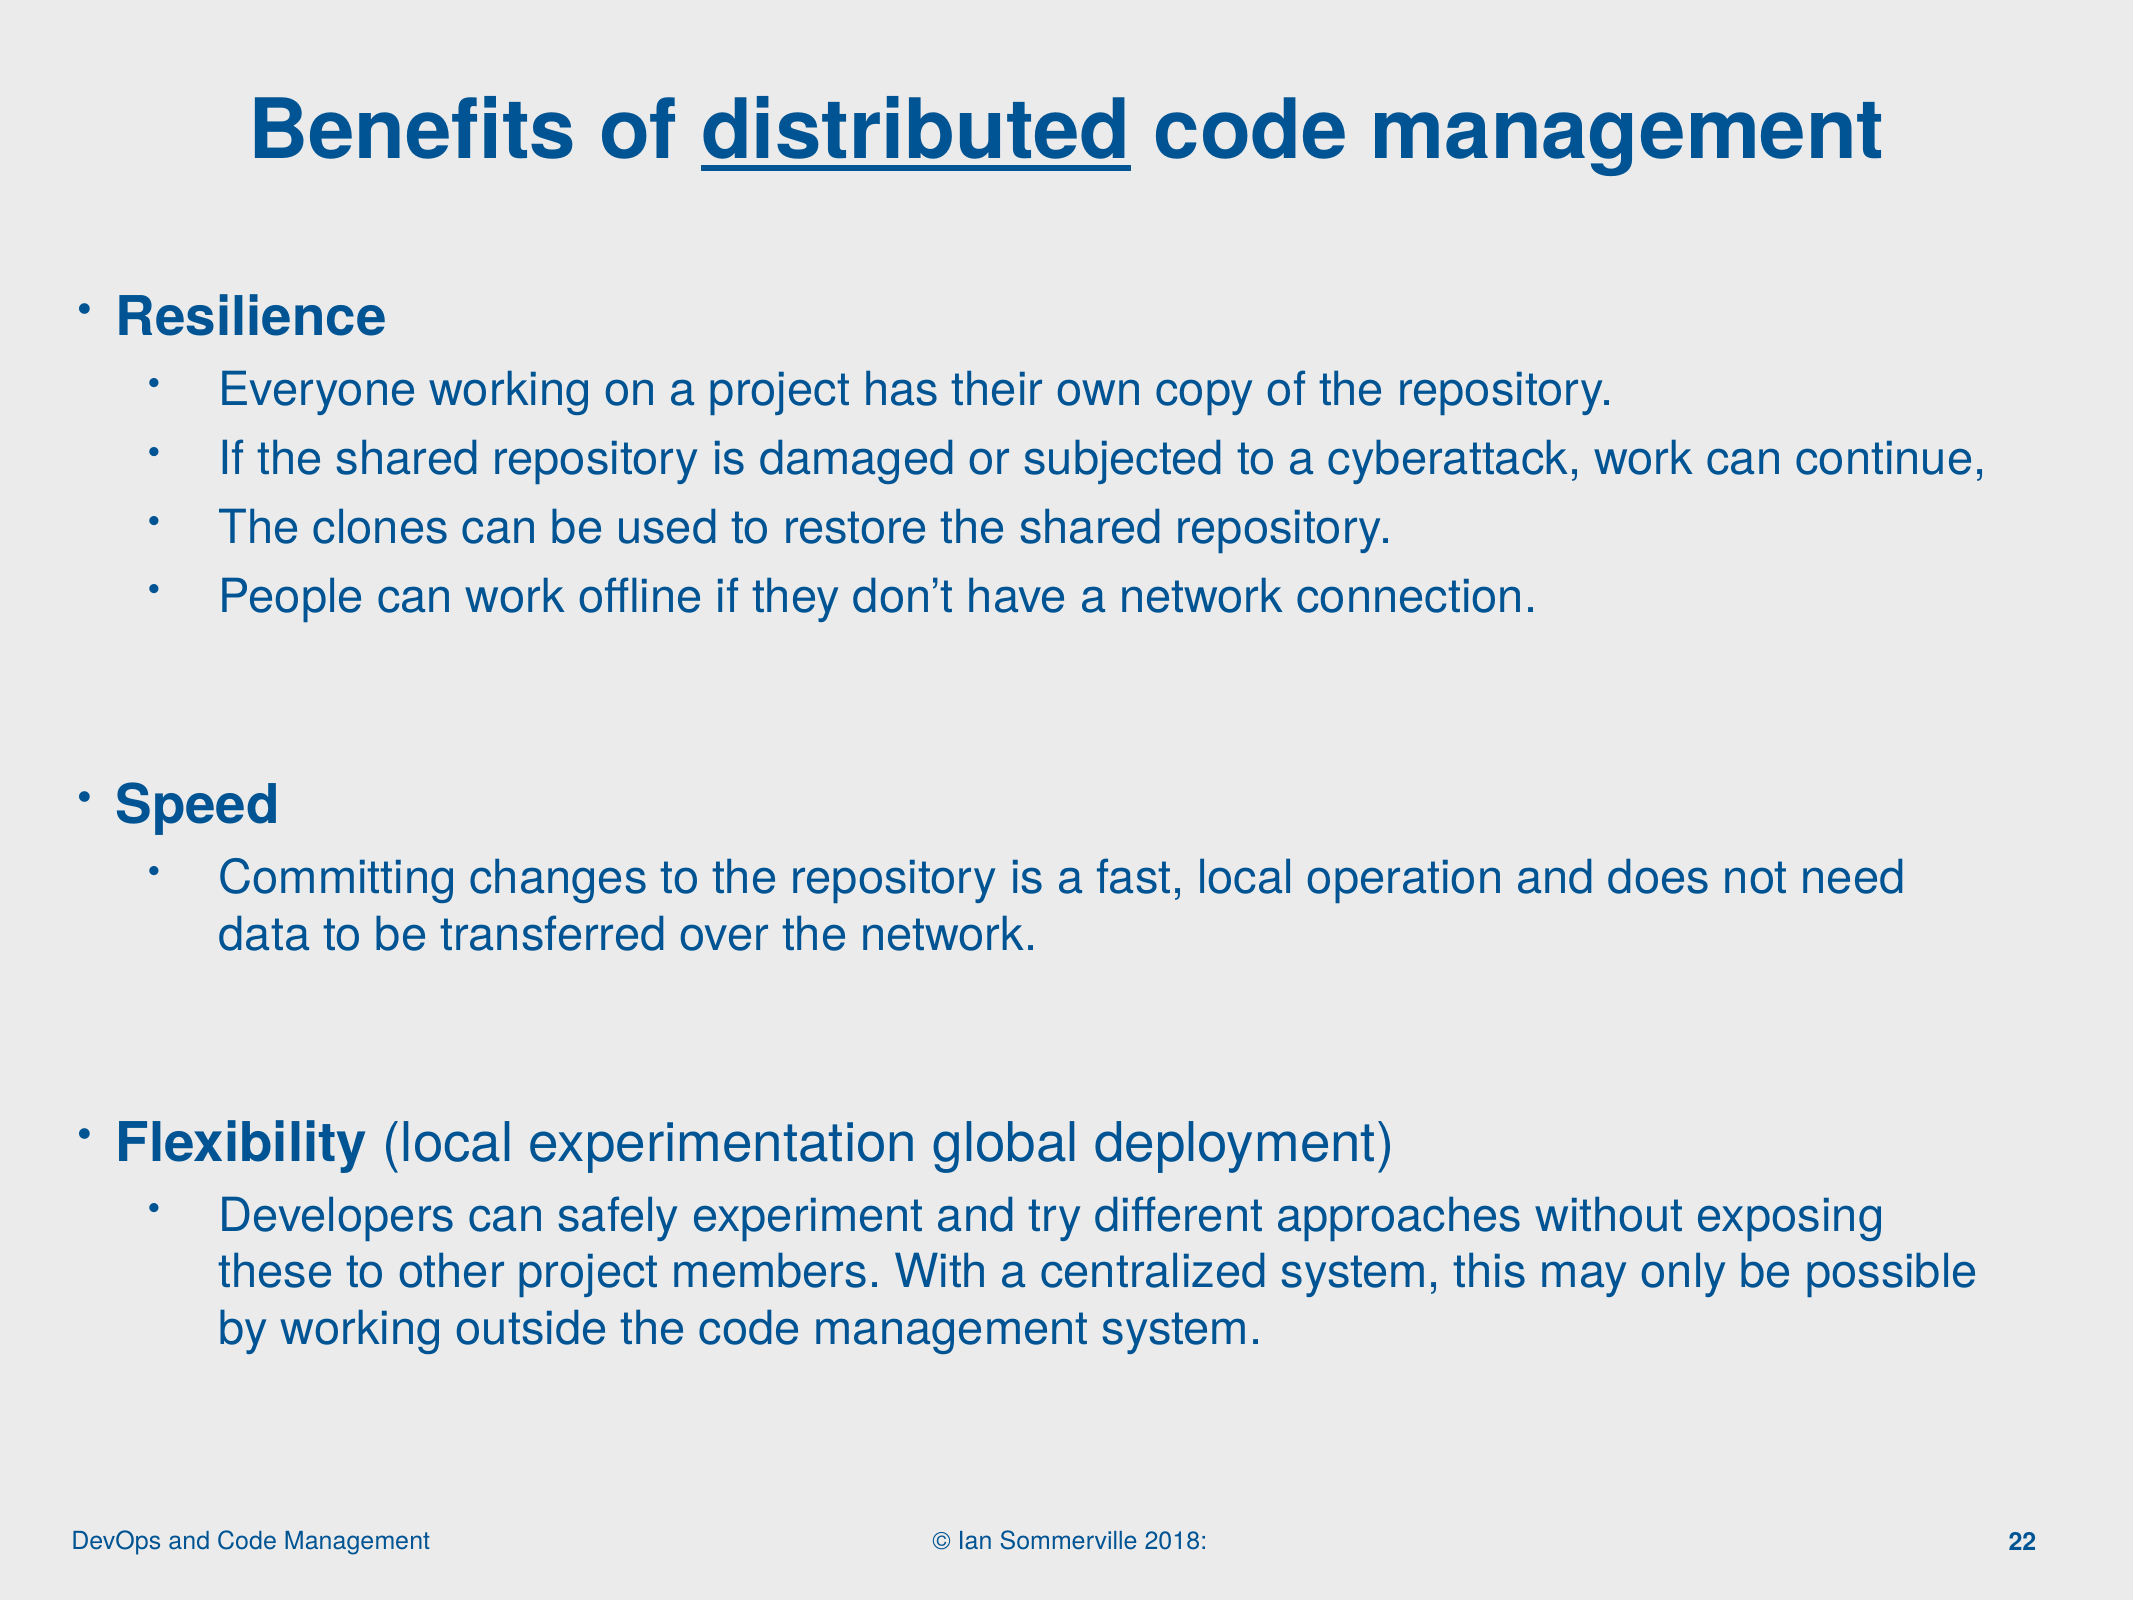

# Benefits of distributed code management
Resilience
Everyone working on a project has their own copy of the repository.
If the shared repository is damaged or subjected to a cyberattack, work can continue,
The clones can be used to restore the shared repository.
People can work offline if they don’t have a network connection.

Speed
Committing changes to the repository is a fast, local operation and does not need data to be transferred over the network.

Flexibility (local experimentation global deployment)
Developers can safely experiment and try different approaches without exposing these to other project members. With a centralized system, this may only be possible by working outside the code management system.
22